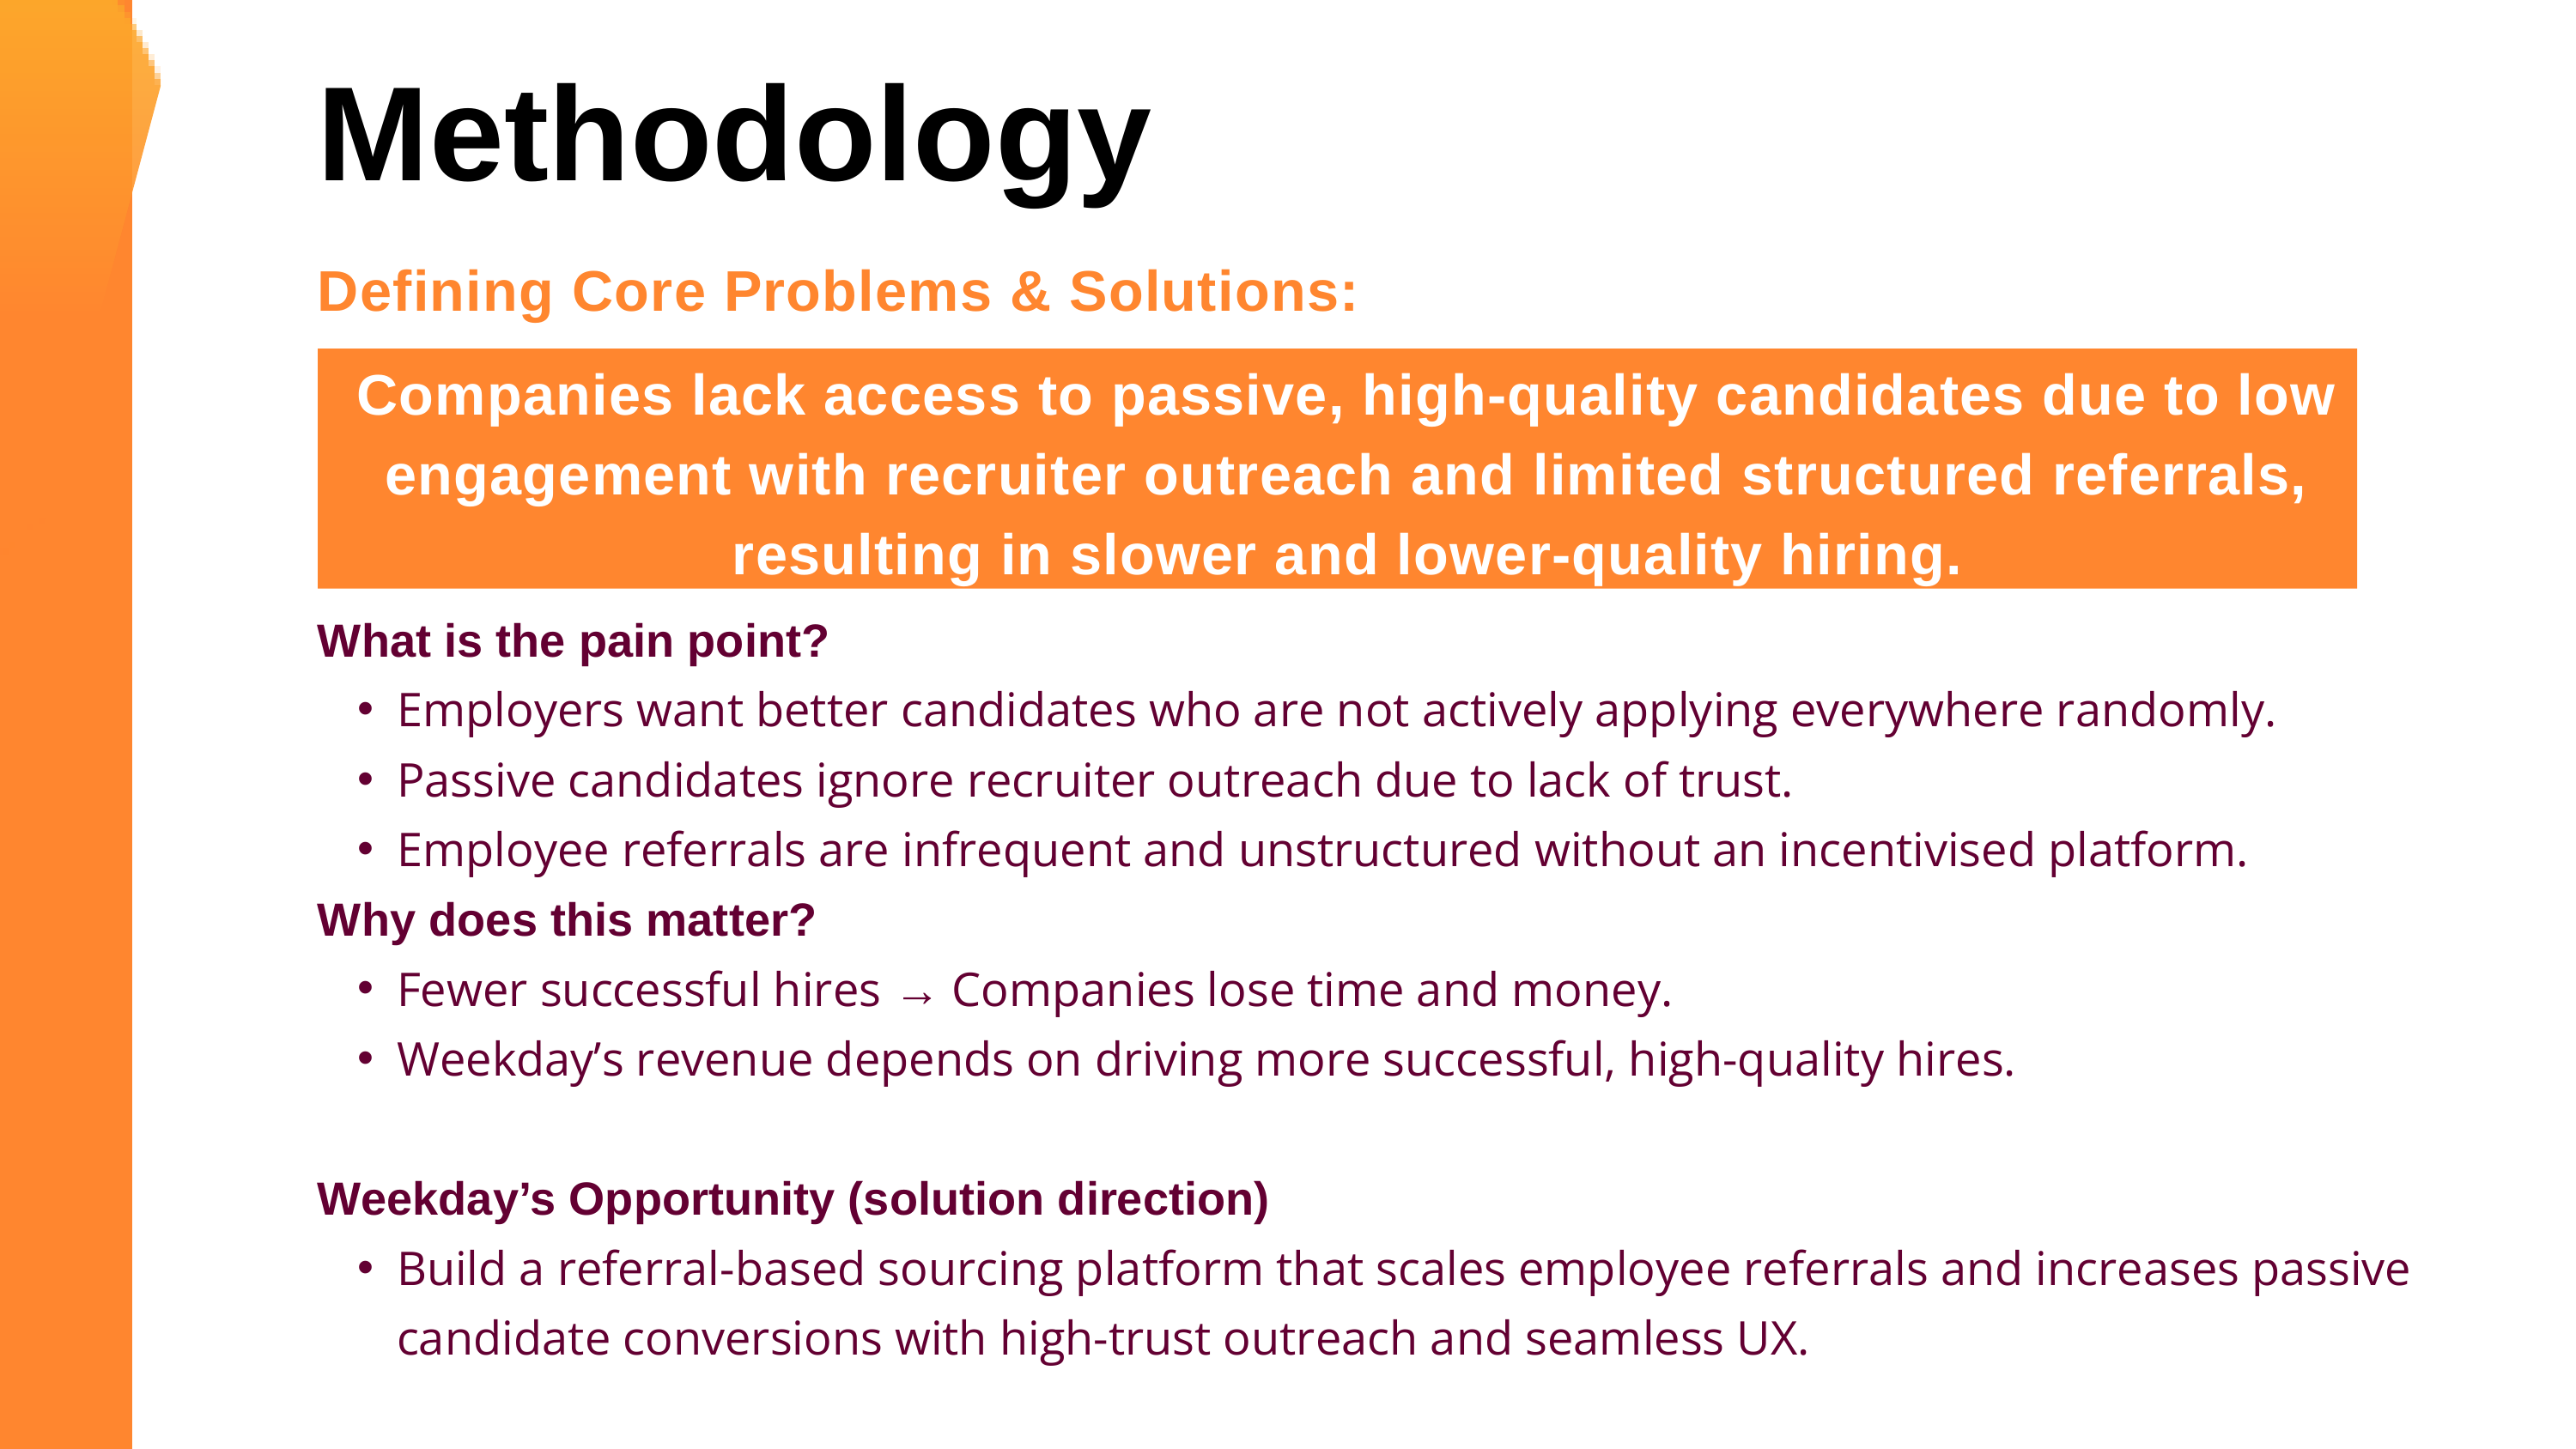

Methodology
Defining Core Problems & Solutions:
Companies lack access to passive, high-quality candidates due to low engagement with recruiter outreach and limited structured referrals, resulting in slower and lower-quality hiring.

What is the pain point?
Employers want better candidates who are not actively applying everywhere randomly.
Passive candidates ignore recruiter outreach due to lack of trust.
Employee referrals are infrequent and unstructured without an incentivised platform.
Why does this matter?
Fewer successful hires → Companies lose time and money.
Weekday’s revenue depends on driving more successful, high-quality hires.

Weekday’s Opportunity (solution direction)
Build a referral-based sourcing platform that scales employee referrals and increases passive candidate conversions with high-trust outreach and seamless UX.